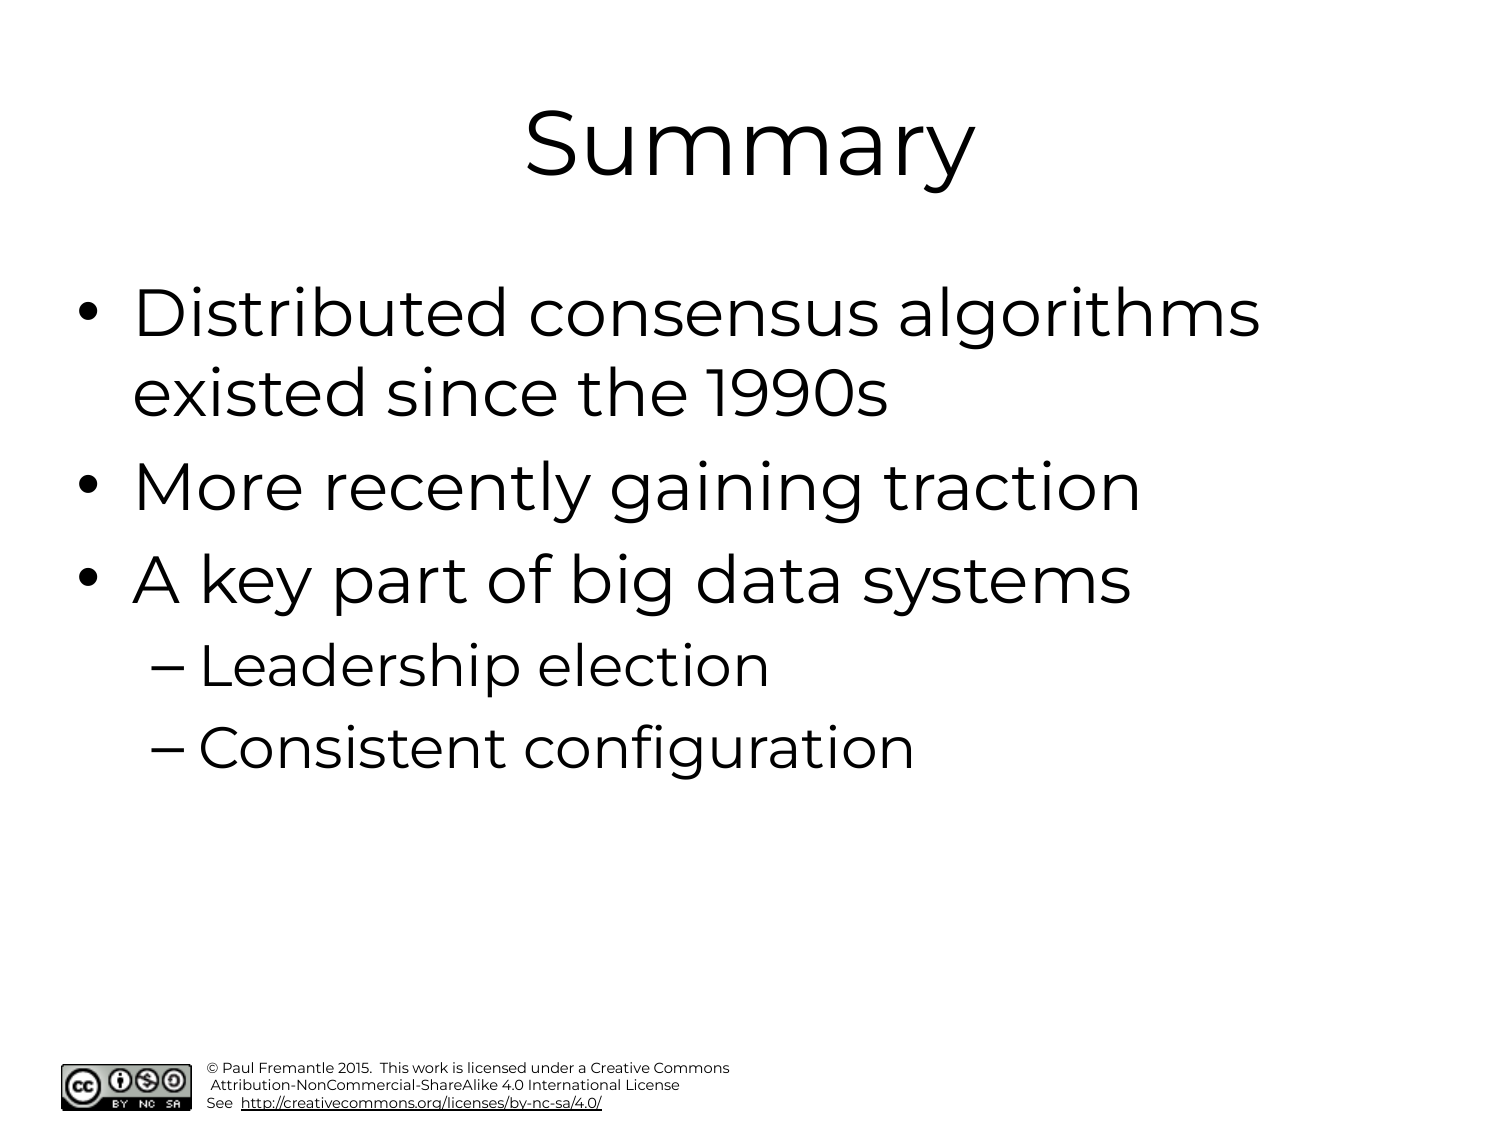

# Summary
Distributed consensus algorithms existed since the 1990s
More recently gaining traction
A key part of big data systems
Leadership election
Consistent configuration